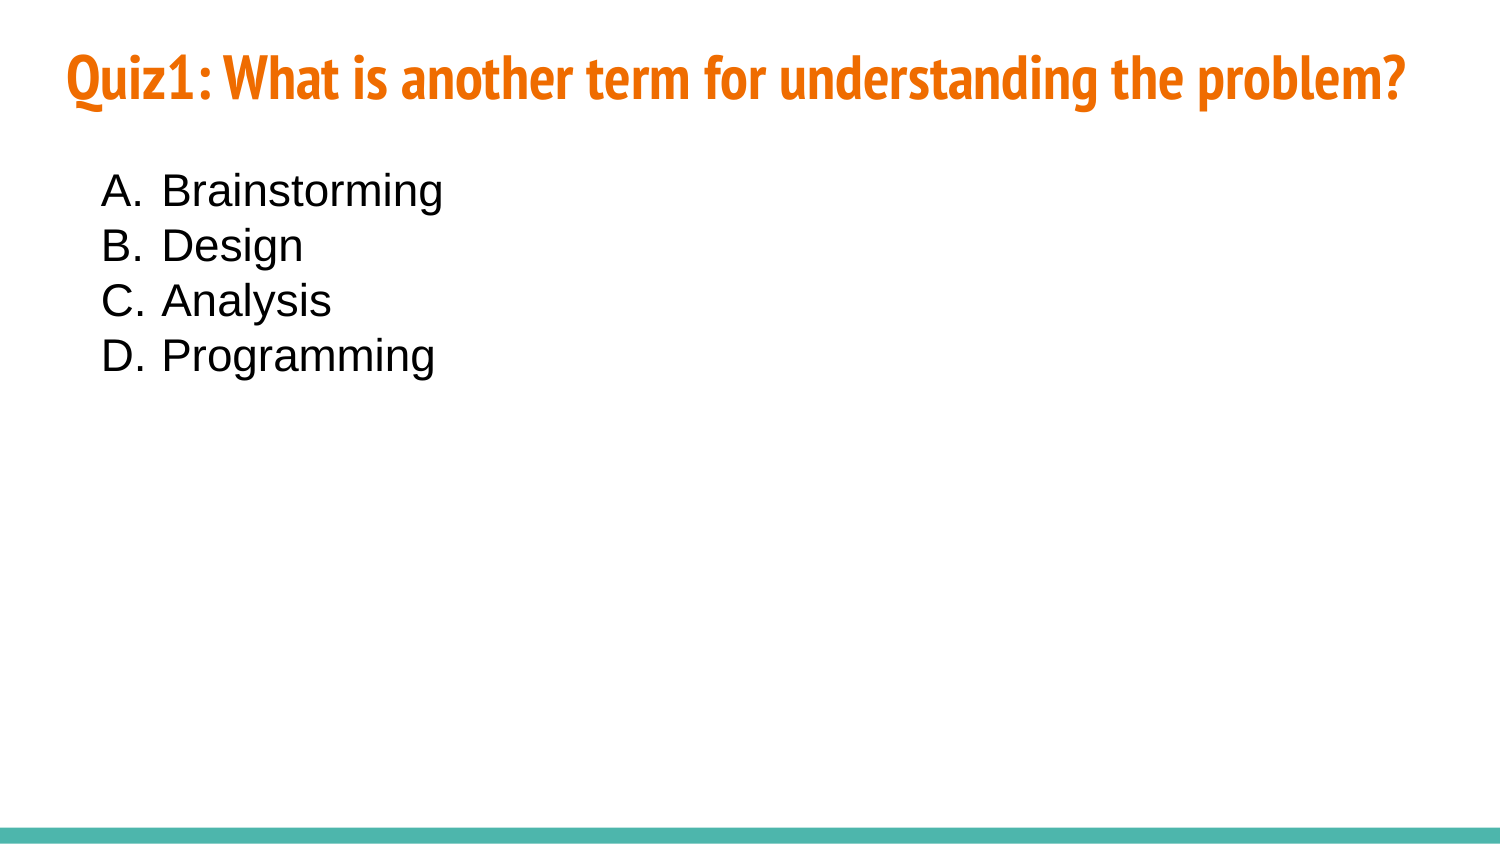

# Quiz1: What is another term for understanding the problem?
Brainstorming
Design
Analysis
Programming